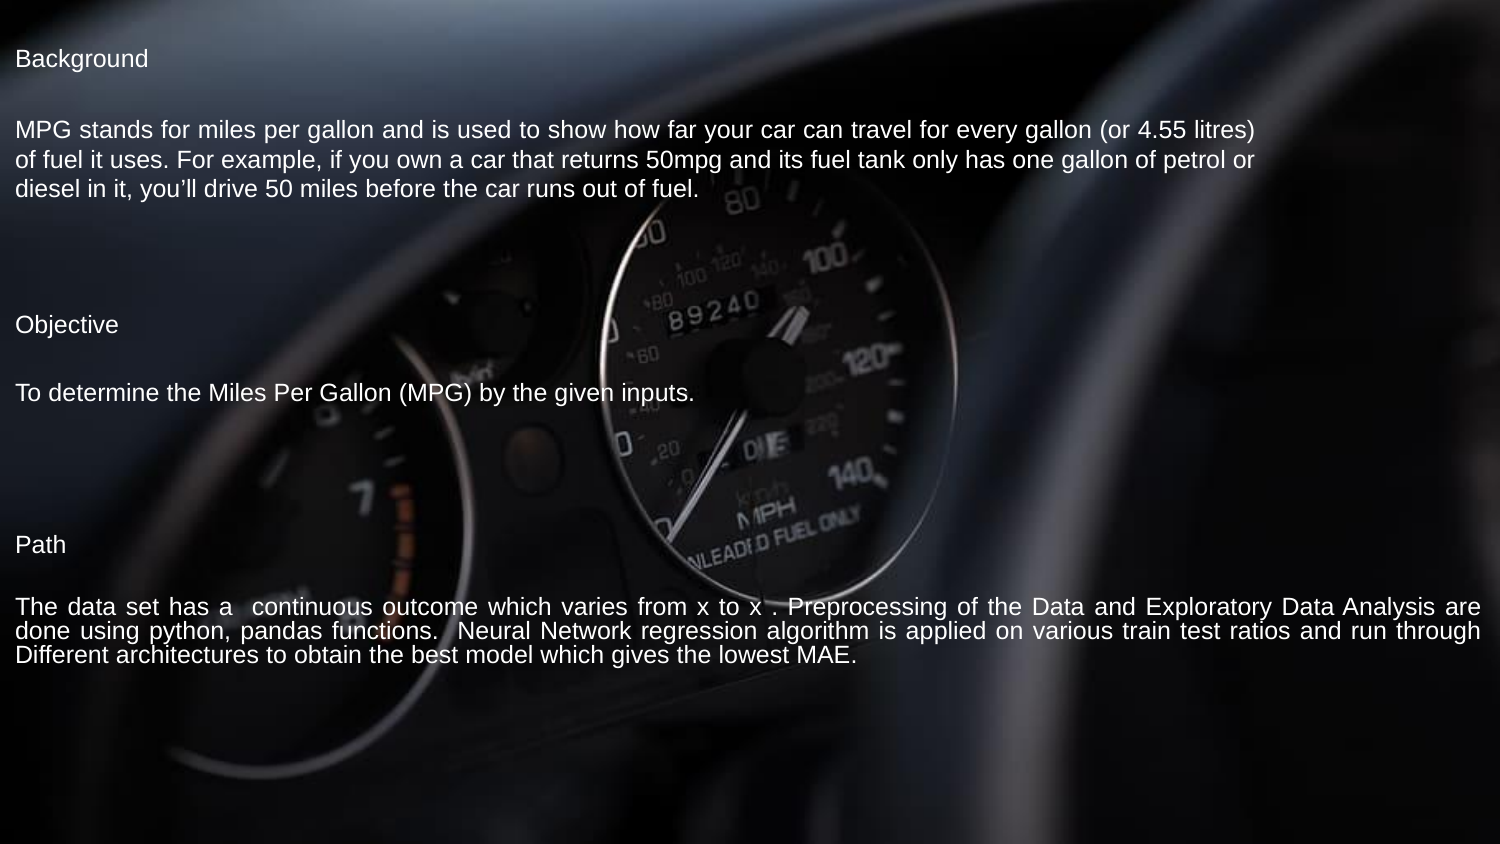

Background
MPG stands for miles per gallon and is used to show how far your car can travel for every gallon (or 4.55 litres) of fuel it uses. For example, if you own a car that returns 50mpg and its fuel tank only has one gallon of petrol or diesel in it, you’ll drive 50 miles before the car runs out of fuel.
# Objective
To determine the Miles Per Gallon (MPG) by the given inputs.
Path
The data set has a  continuous outcome which varies from x to x . Preprocessing of the Data and Exploratory Data Analysis are done using python, pandas functions.  Neural Network regression algorithm is applied on various train test ratios and run through Different architectures to obtain the best model which gives the lowest MAE.